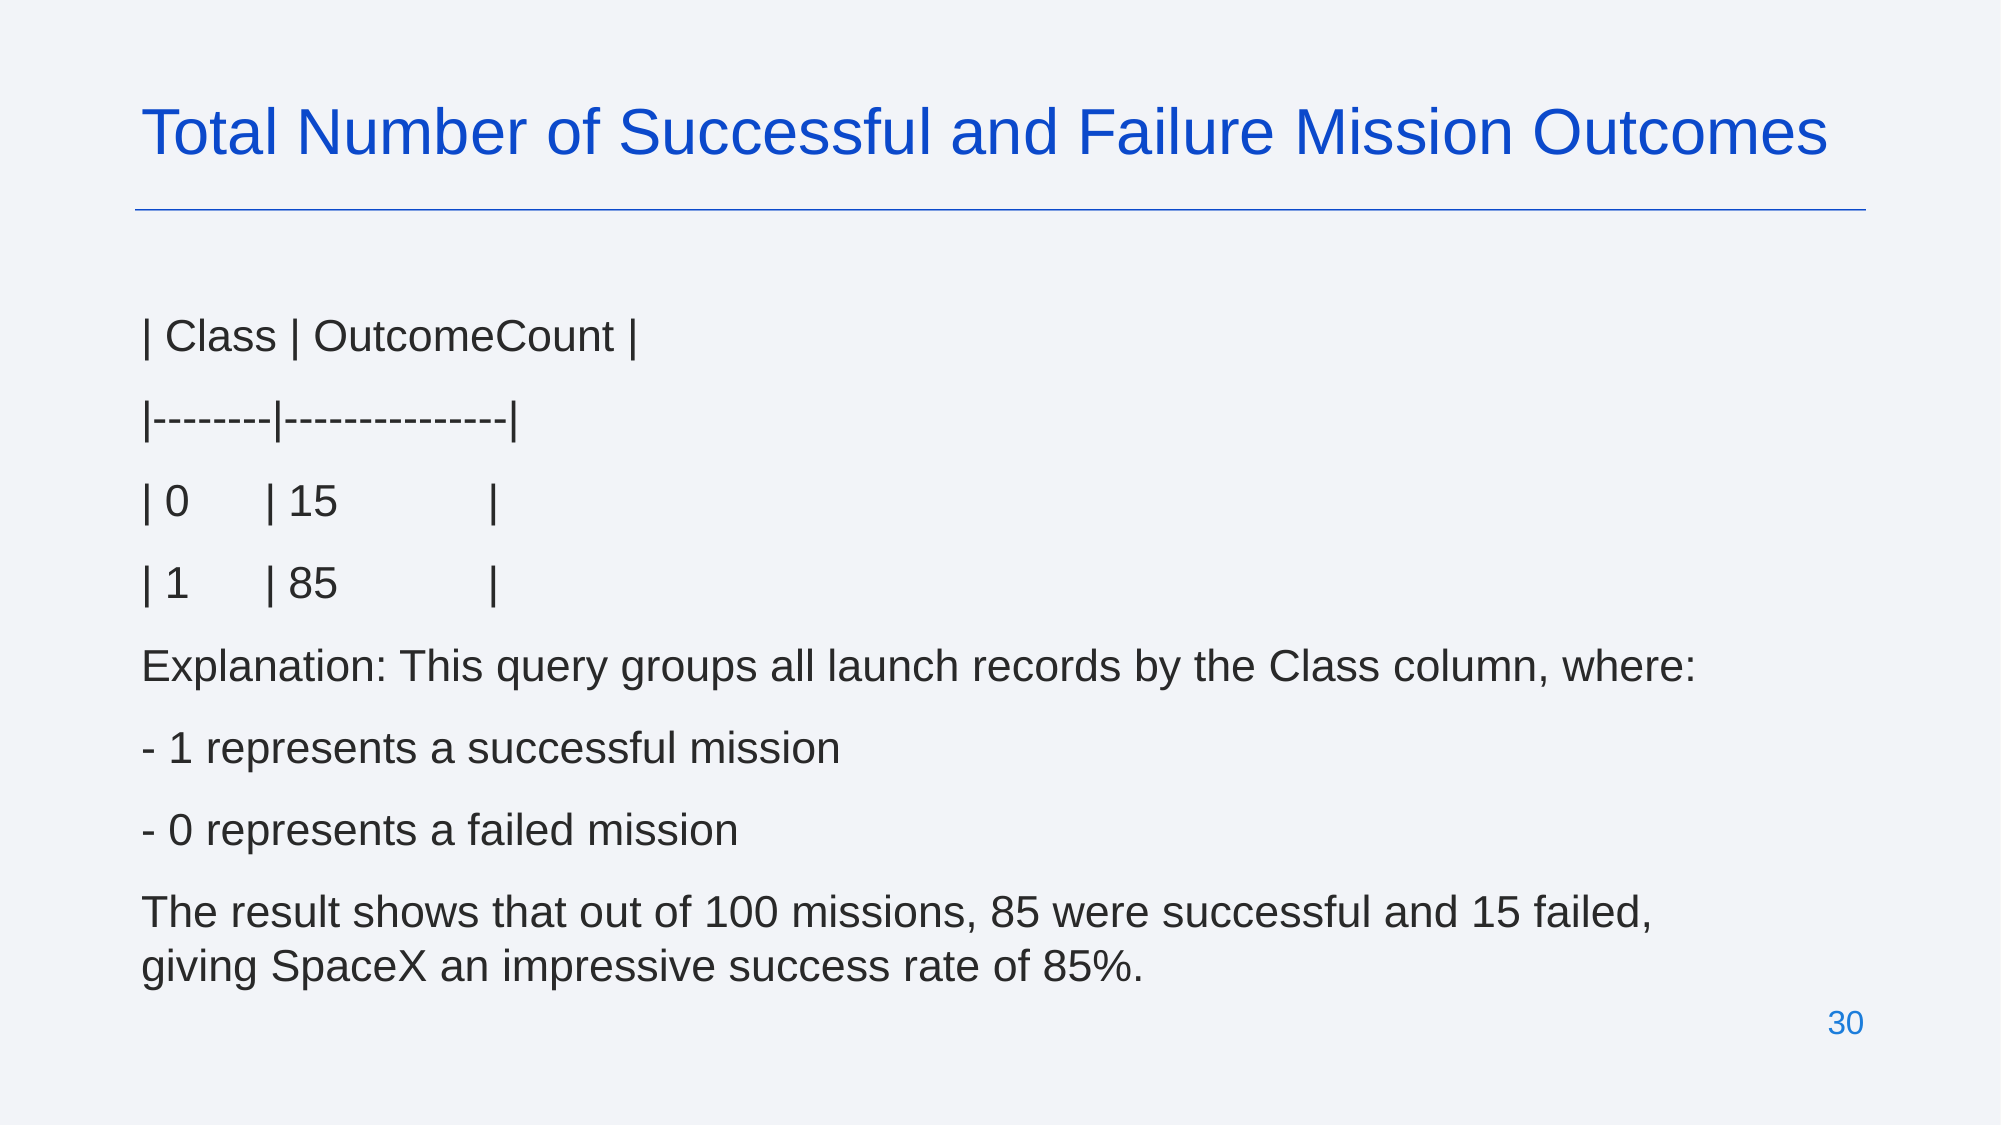

Total Number of Successful and Failure Mission Outcomes
| Class | OutcomeCount |
|--------|---------------|
| 0      | 15            |
| 1      | 85            |
Explanation: This query groups all launch records by the Class column, where:
- 1 represents a successful mission
- 0 represents a failed mission
The result shows that out of 100 missions, 85 were successful and 15 failed, giving SpaceX an impressive success rate of 85%.
30